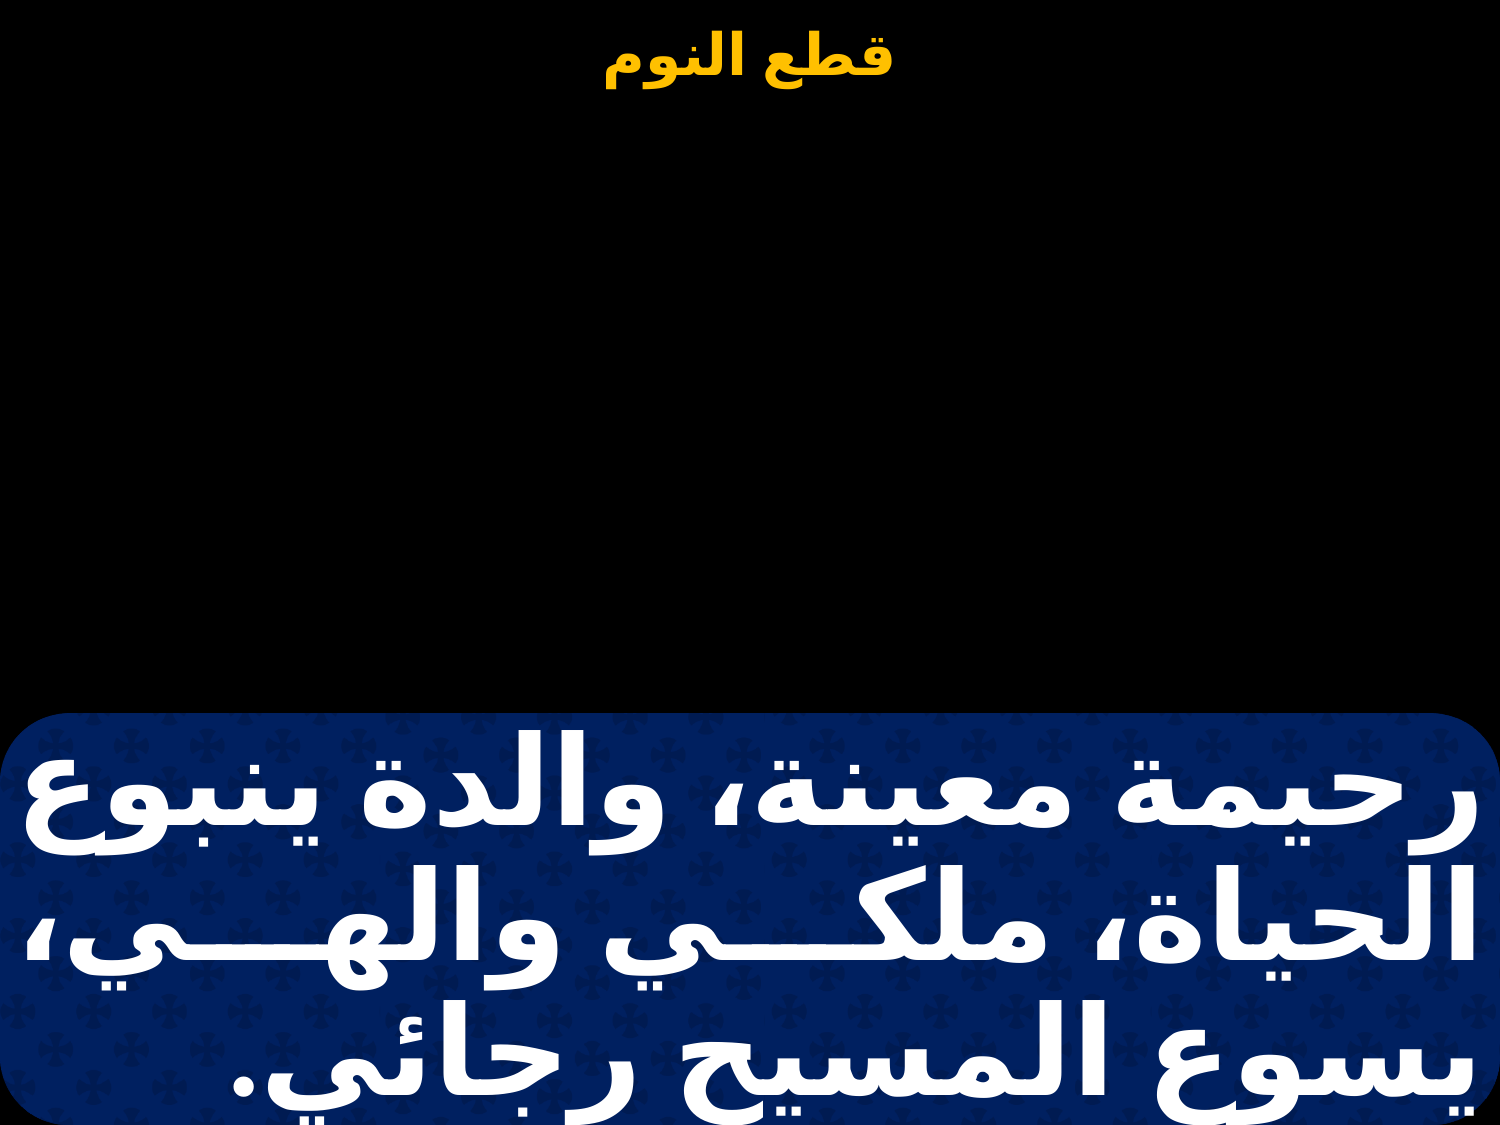

#
رحيمة معينة، والدة ينبوع الحياة، ملكي والهي، يسوع المسيح رجائي.